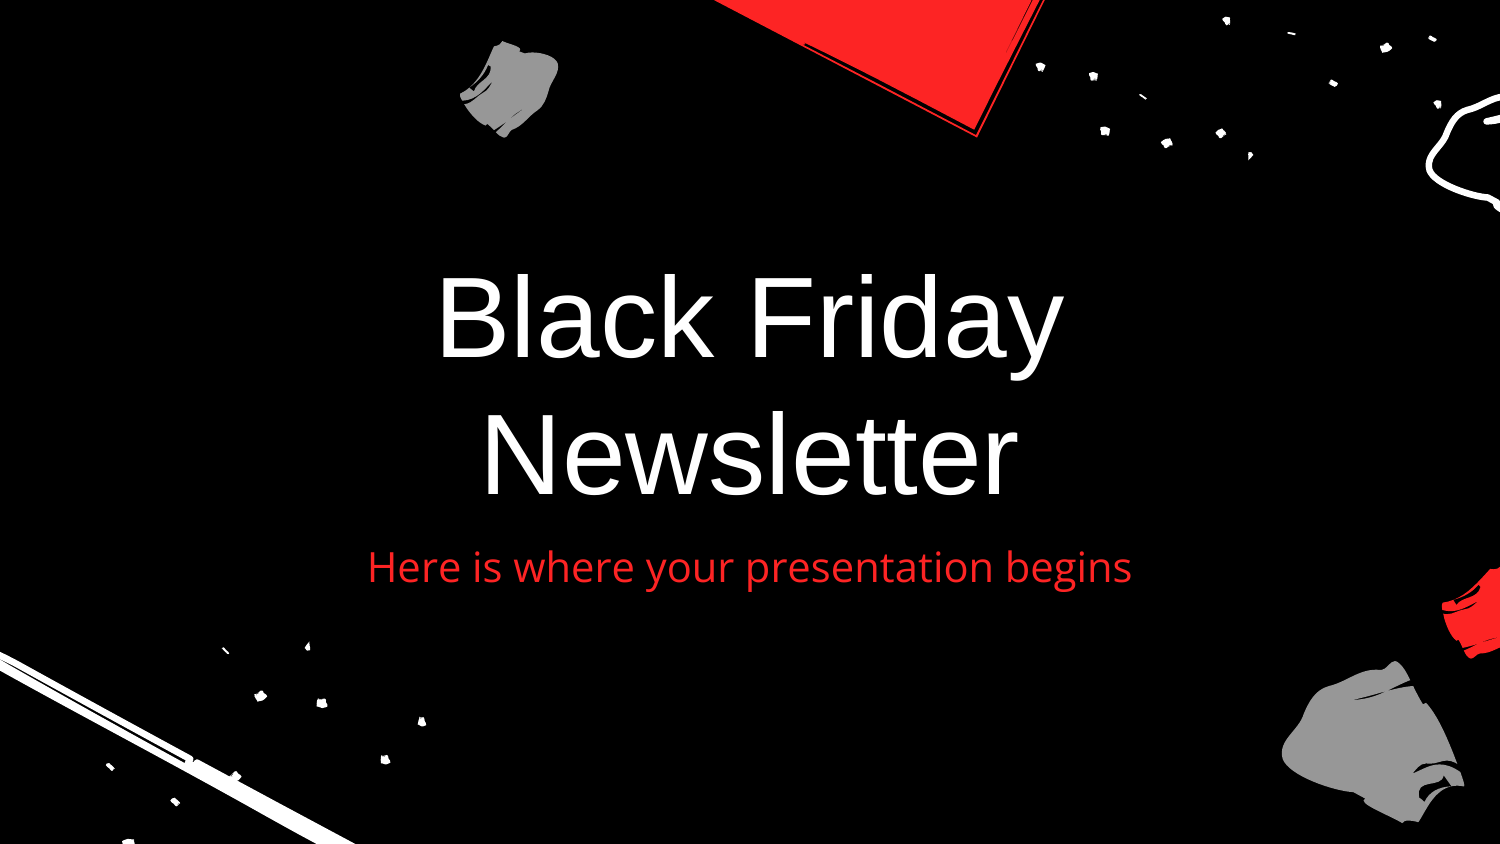

# Black Friday Newsletter
Here is where your presentation begins